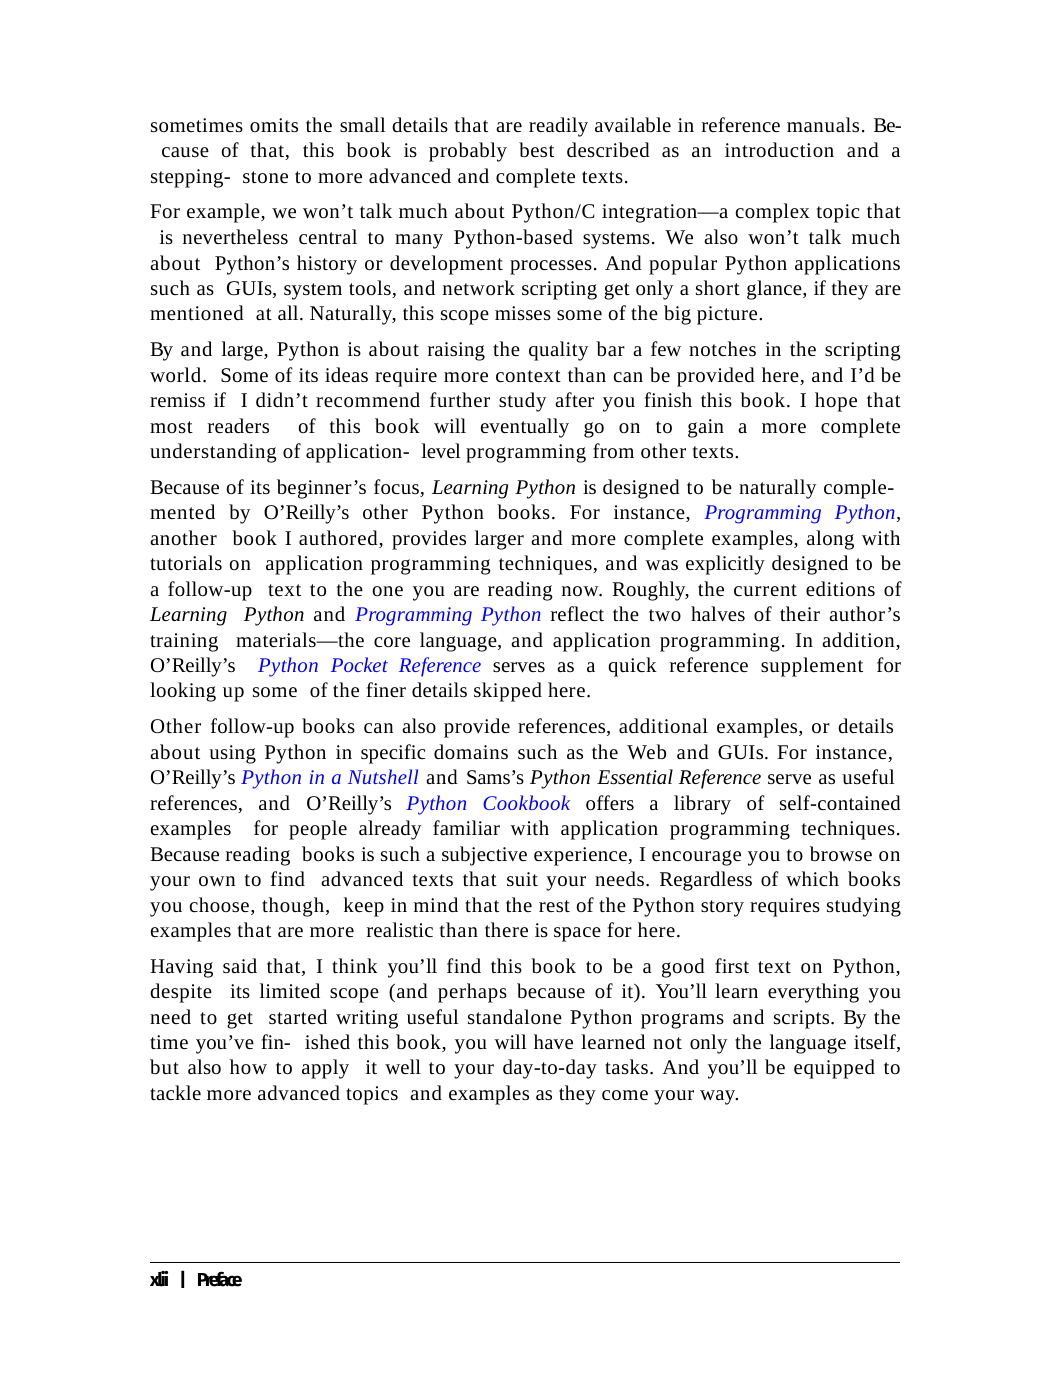

sometimes omits the small details that are readily available in reference manuals. Be-  cause of that, this book is probably best described as an introduction and a stepping-  stone to more advanced and complete texts.
For example, we won’t talk much about Python/C integration—a complex topic that  is nevertheless central to many Python-based systems. We also won’t talk much about  Python’s history or development processes. And popular Python applications such as  GUIs, system tools, and network scripting get only a short glance, if they are mentioned  at all. Naturally, this scope misses some of the big picture.
By and large, Python is about raising the quality bar a few notches in the scripting world.  Some of its ideas require more context than can be provided here, and I’d be remiss if  I didn’t recommend further study after you finish this book. I hope that most readers  of this book will eventually go on to gain a more complete understanding of application-  level programming from other texts.
Because of its beginner’s focus, Learning Python is designed to be naturally comple-  mented by O’Reilly’s other Python books. For instance, Programming Python, another  book I authored, provides larger and more complete examples, along with tutorials on  application programming techniques, and was explicitly designed to be a follow-up  text to the one you are reading now. Roughly, the current editions of Learning  Python and Programming Python reflect the two halves of their author’s training  materials—the core language, and application programming. In addition, O’Reilly’s  Python Pocket Reference serves as a quick reference supplement for looking up some  of the finer details skipped here.
Other follow-up books can also provide references, additional examples, or details  about using Python in specific domains such as the Web and GUIs. For instance,  O’Reilly’s Python in a Nutshell and Sams’s Python Essential Reference serve as useful  references, and O’Reilly’s Python Cookbook offers a library of self-contained examples  for people already familiar with application programming techniques. Because reading  books is such a subjective experience, I encourage you to browse on your own to find  advanced texts that suit your needs. Regardless of which books you choose, though,  keep in mind that the rest of the Python story requires studying examples that are more  realistic than there is space for here.
Having said that, I think you’ll find this book to be a good first text on Python, despite  its limited scope (and perhaps because of it). You’ll learn everything you need to get  started writing useful standalone Python programs and scripts. By the time you’ve fin-  ished this book, you will have learned not only the language itself, but also how to apply  it well to your day-to-day tasks. And you’ll be equipped to tackle more advanced topics  and examples as they come your way.

xlii | Preface